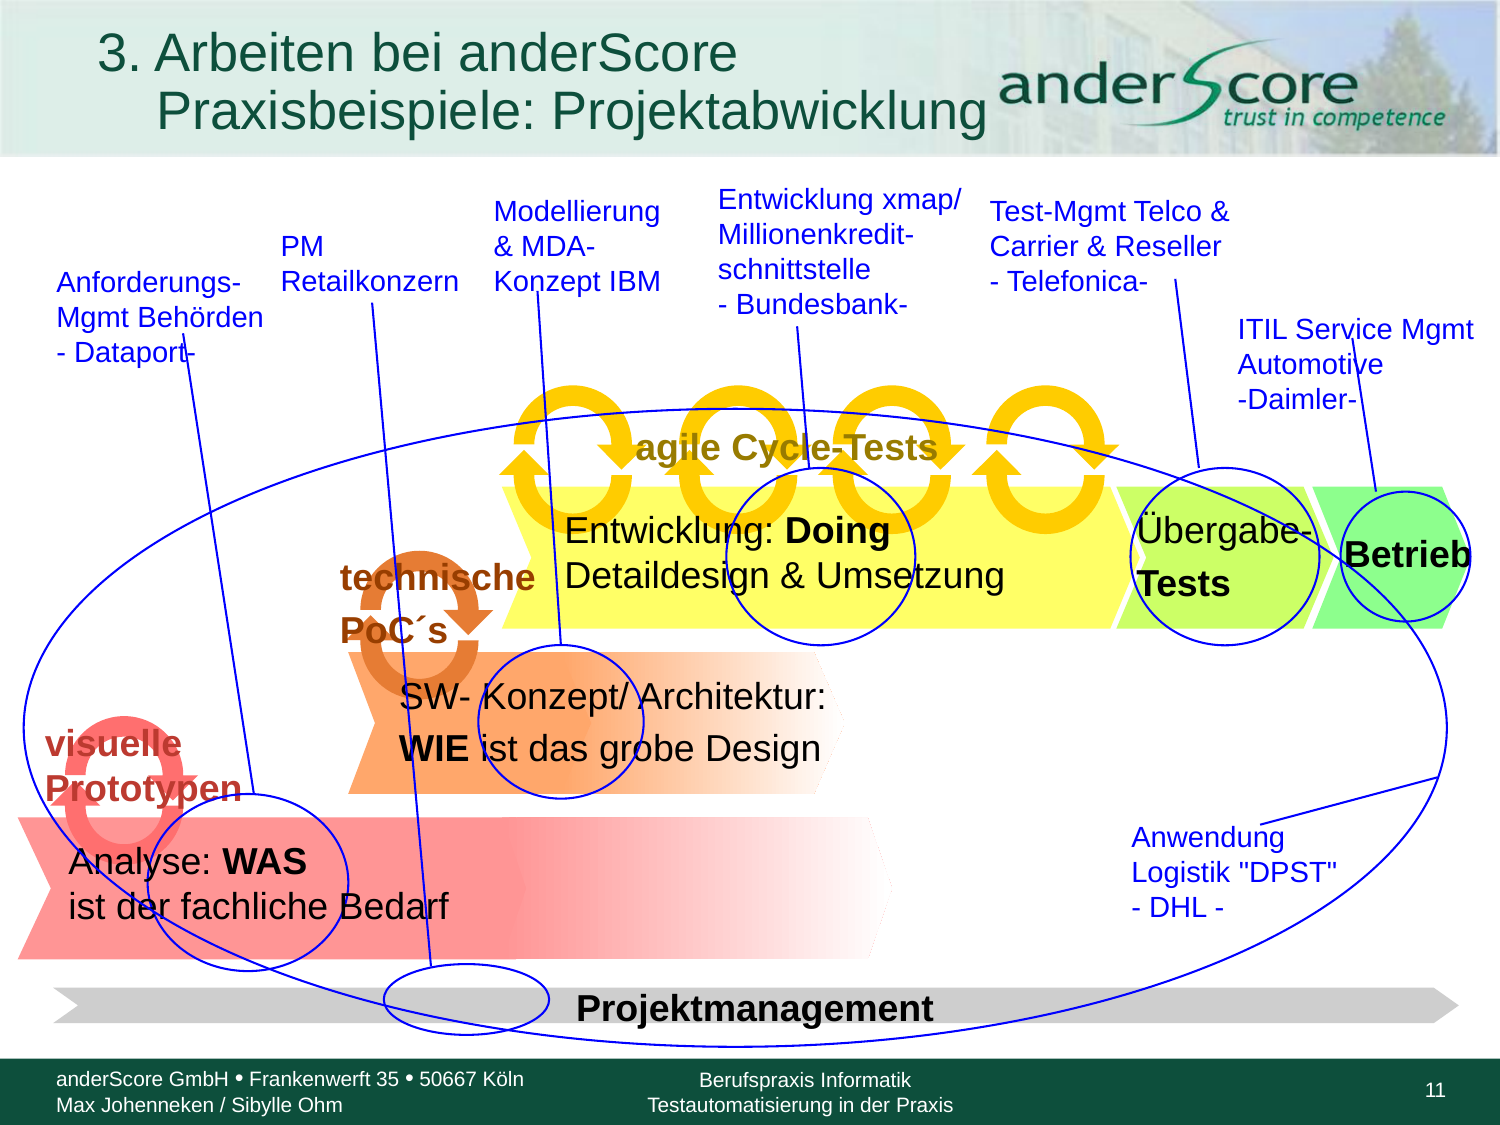

# 3. Arbeiten bei anderScore Praxisbeispiele: Projektabwicklung
Entwicklung xmap/ Millionenkredit-schnittstelle
- Bundesbank-
Modellierung & MDA-Konzept IBM
Test-Mgmt Telco & Carrier & Reseller
- Telefonica-
PM Retailkonzern
Anforderungs-Mgmt Behörden - Dataport-

ITIL Service Mgmt
Automotive
-Daimler-

agile Cycle-Tests

Übergabe-
Tests

Betrieb

Entwicklung: Doing
Detaildesign & Umsetzung
technische
PoC´s

SW- Konzept/ Architektur:
WIE ist das grobe Design
visuelle Prototypen

Anwendung Logistik "DPST"
- DHL -

Analyse: WAS
ist der fachliche Bedarf

Projektmanagement